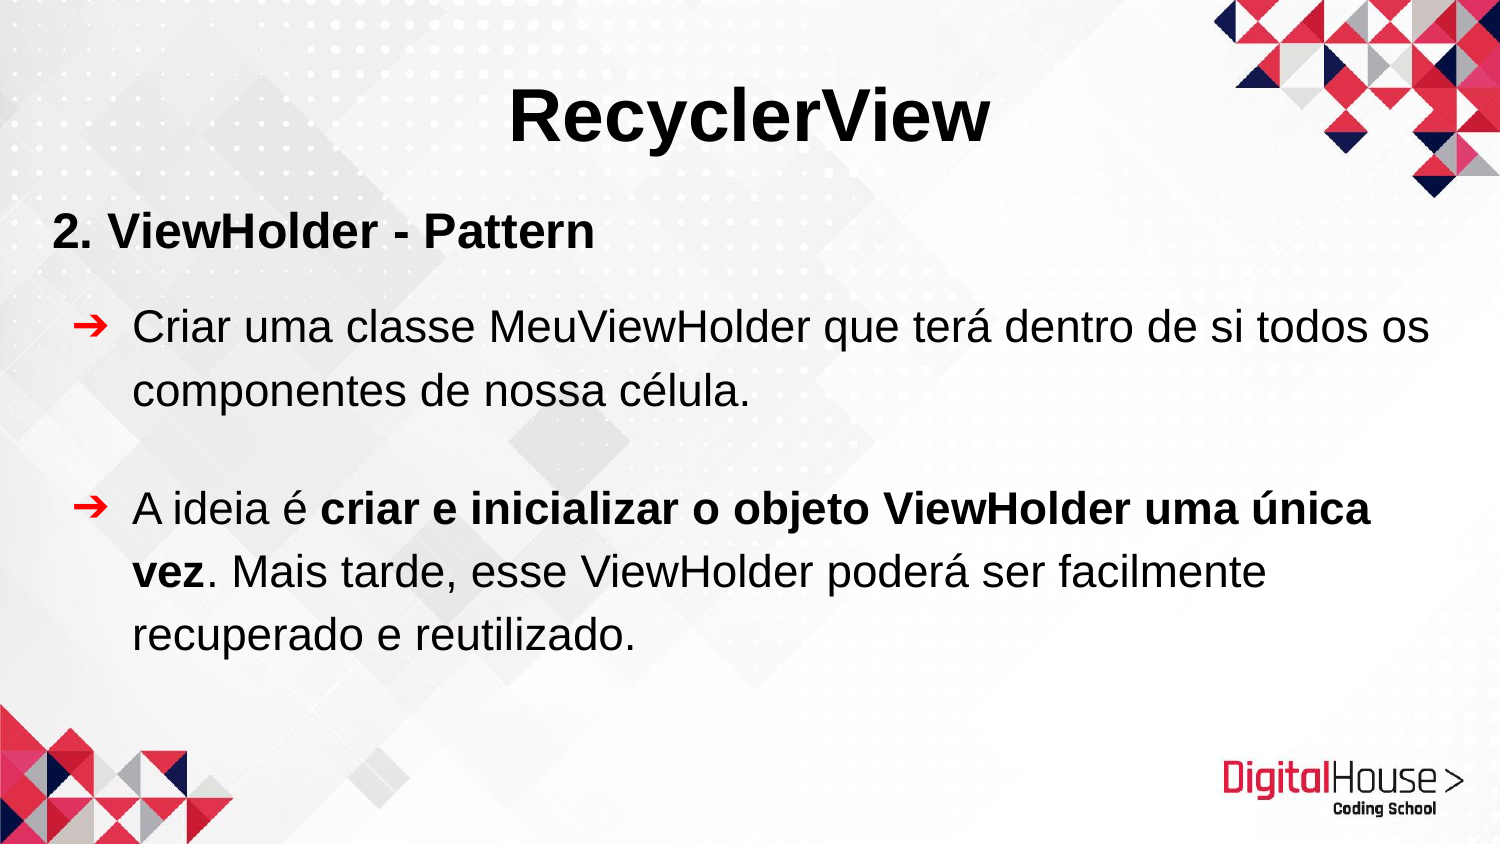

RecyclerView
2. ViewHolder - Pattern
Criar uma classe MeuViewHolder que terá dentro de si todos os componentes de nossa célula.
A ideia é criar e inicializar o objeto ViewHolder uma única vez. Mais tarde, esse ViewHolder poderá ser facilmente recuperado e reutilizado.